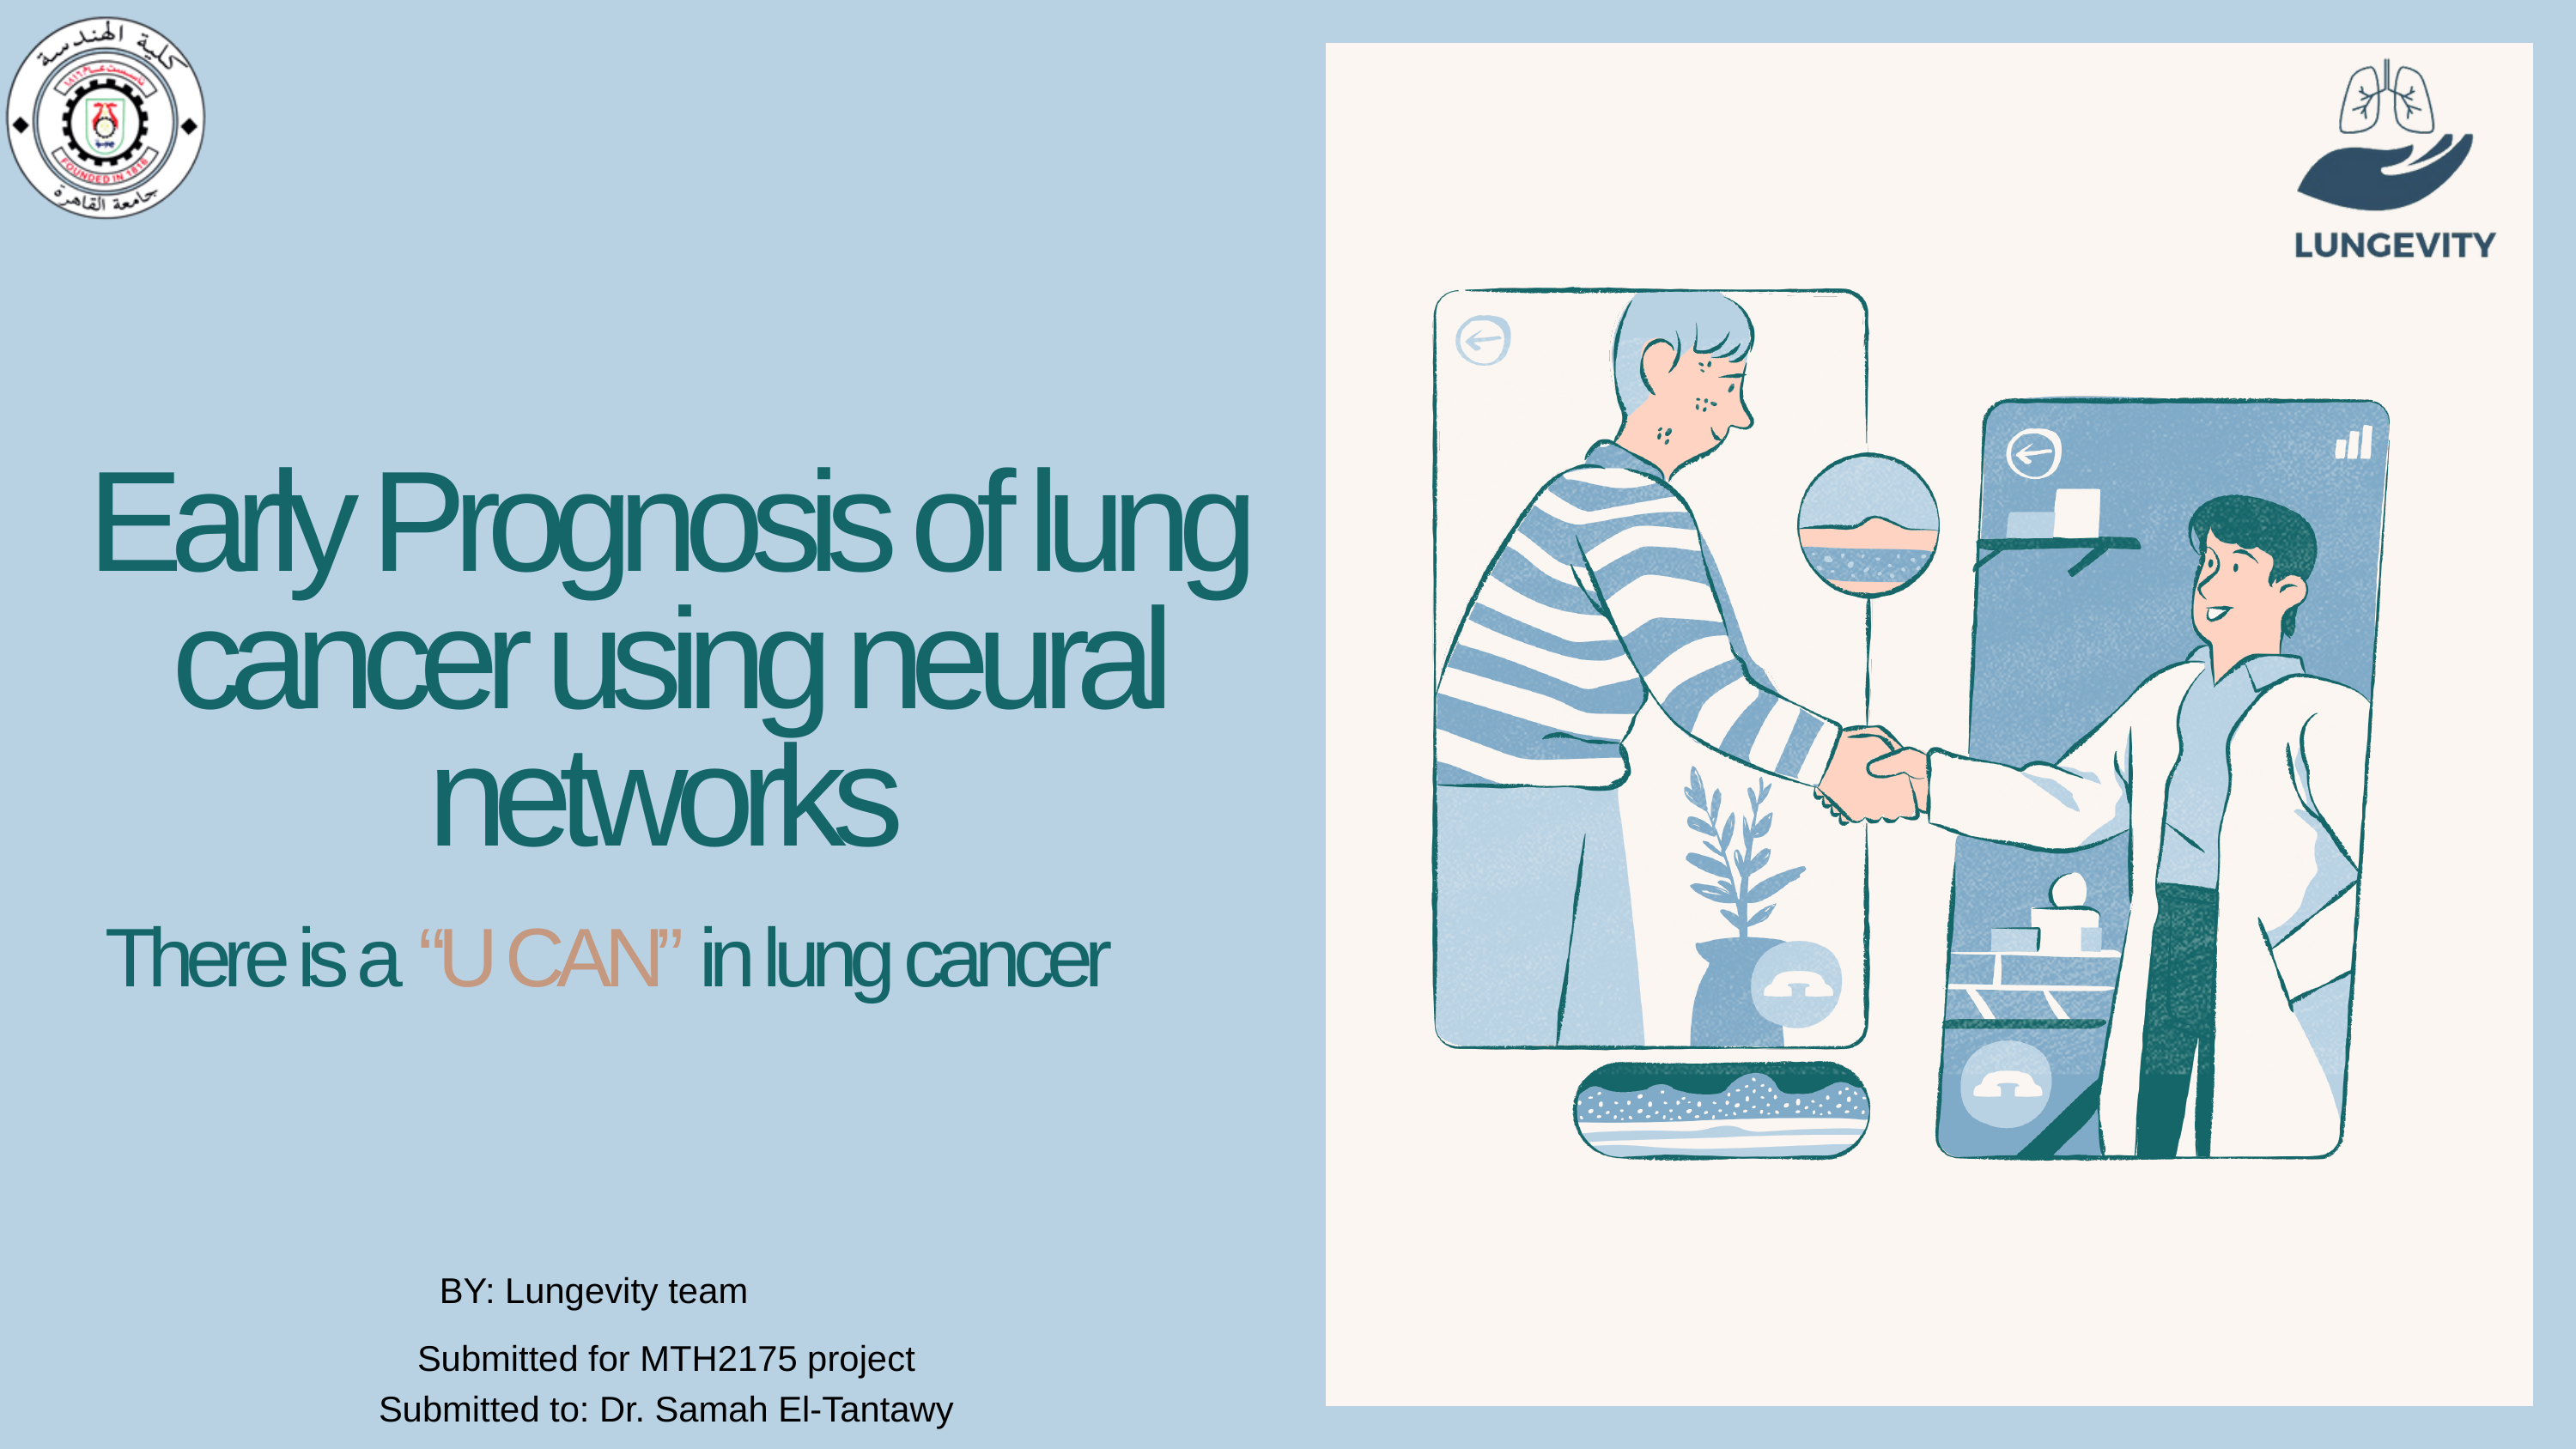

Early Prognosis of lung cancer using neural networks
There is a “U CAN” in lung cancer
BY: Lungevity team
Submitted for MTH2175 project
Submitted to: Dr. Samah El-Tantawy